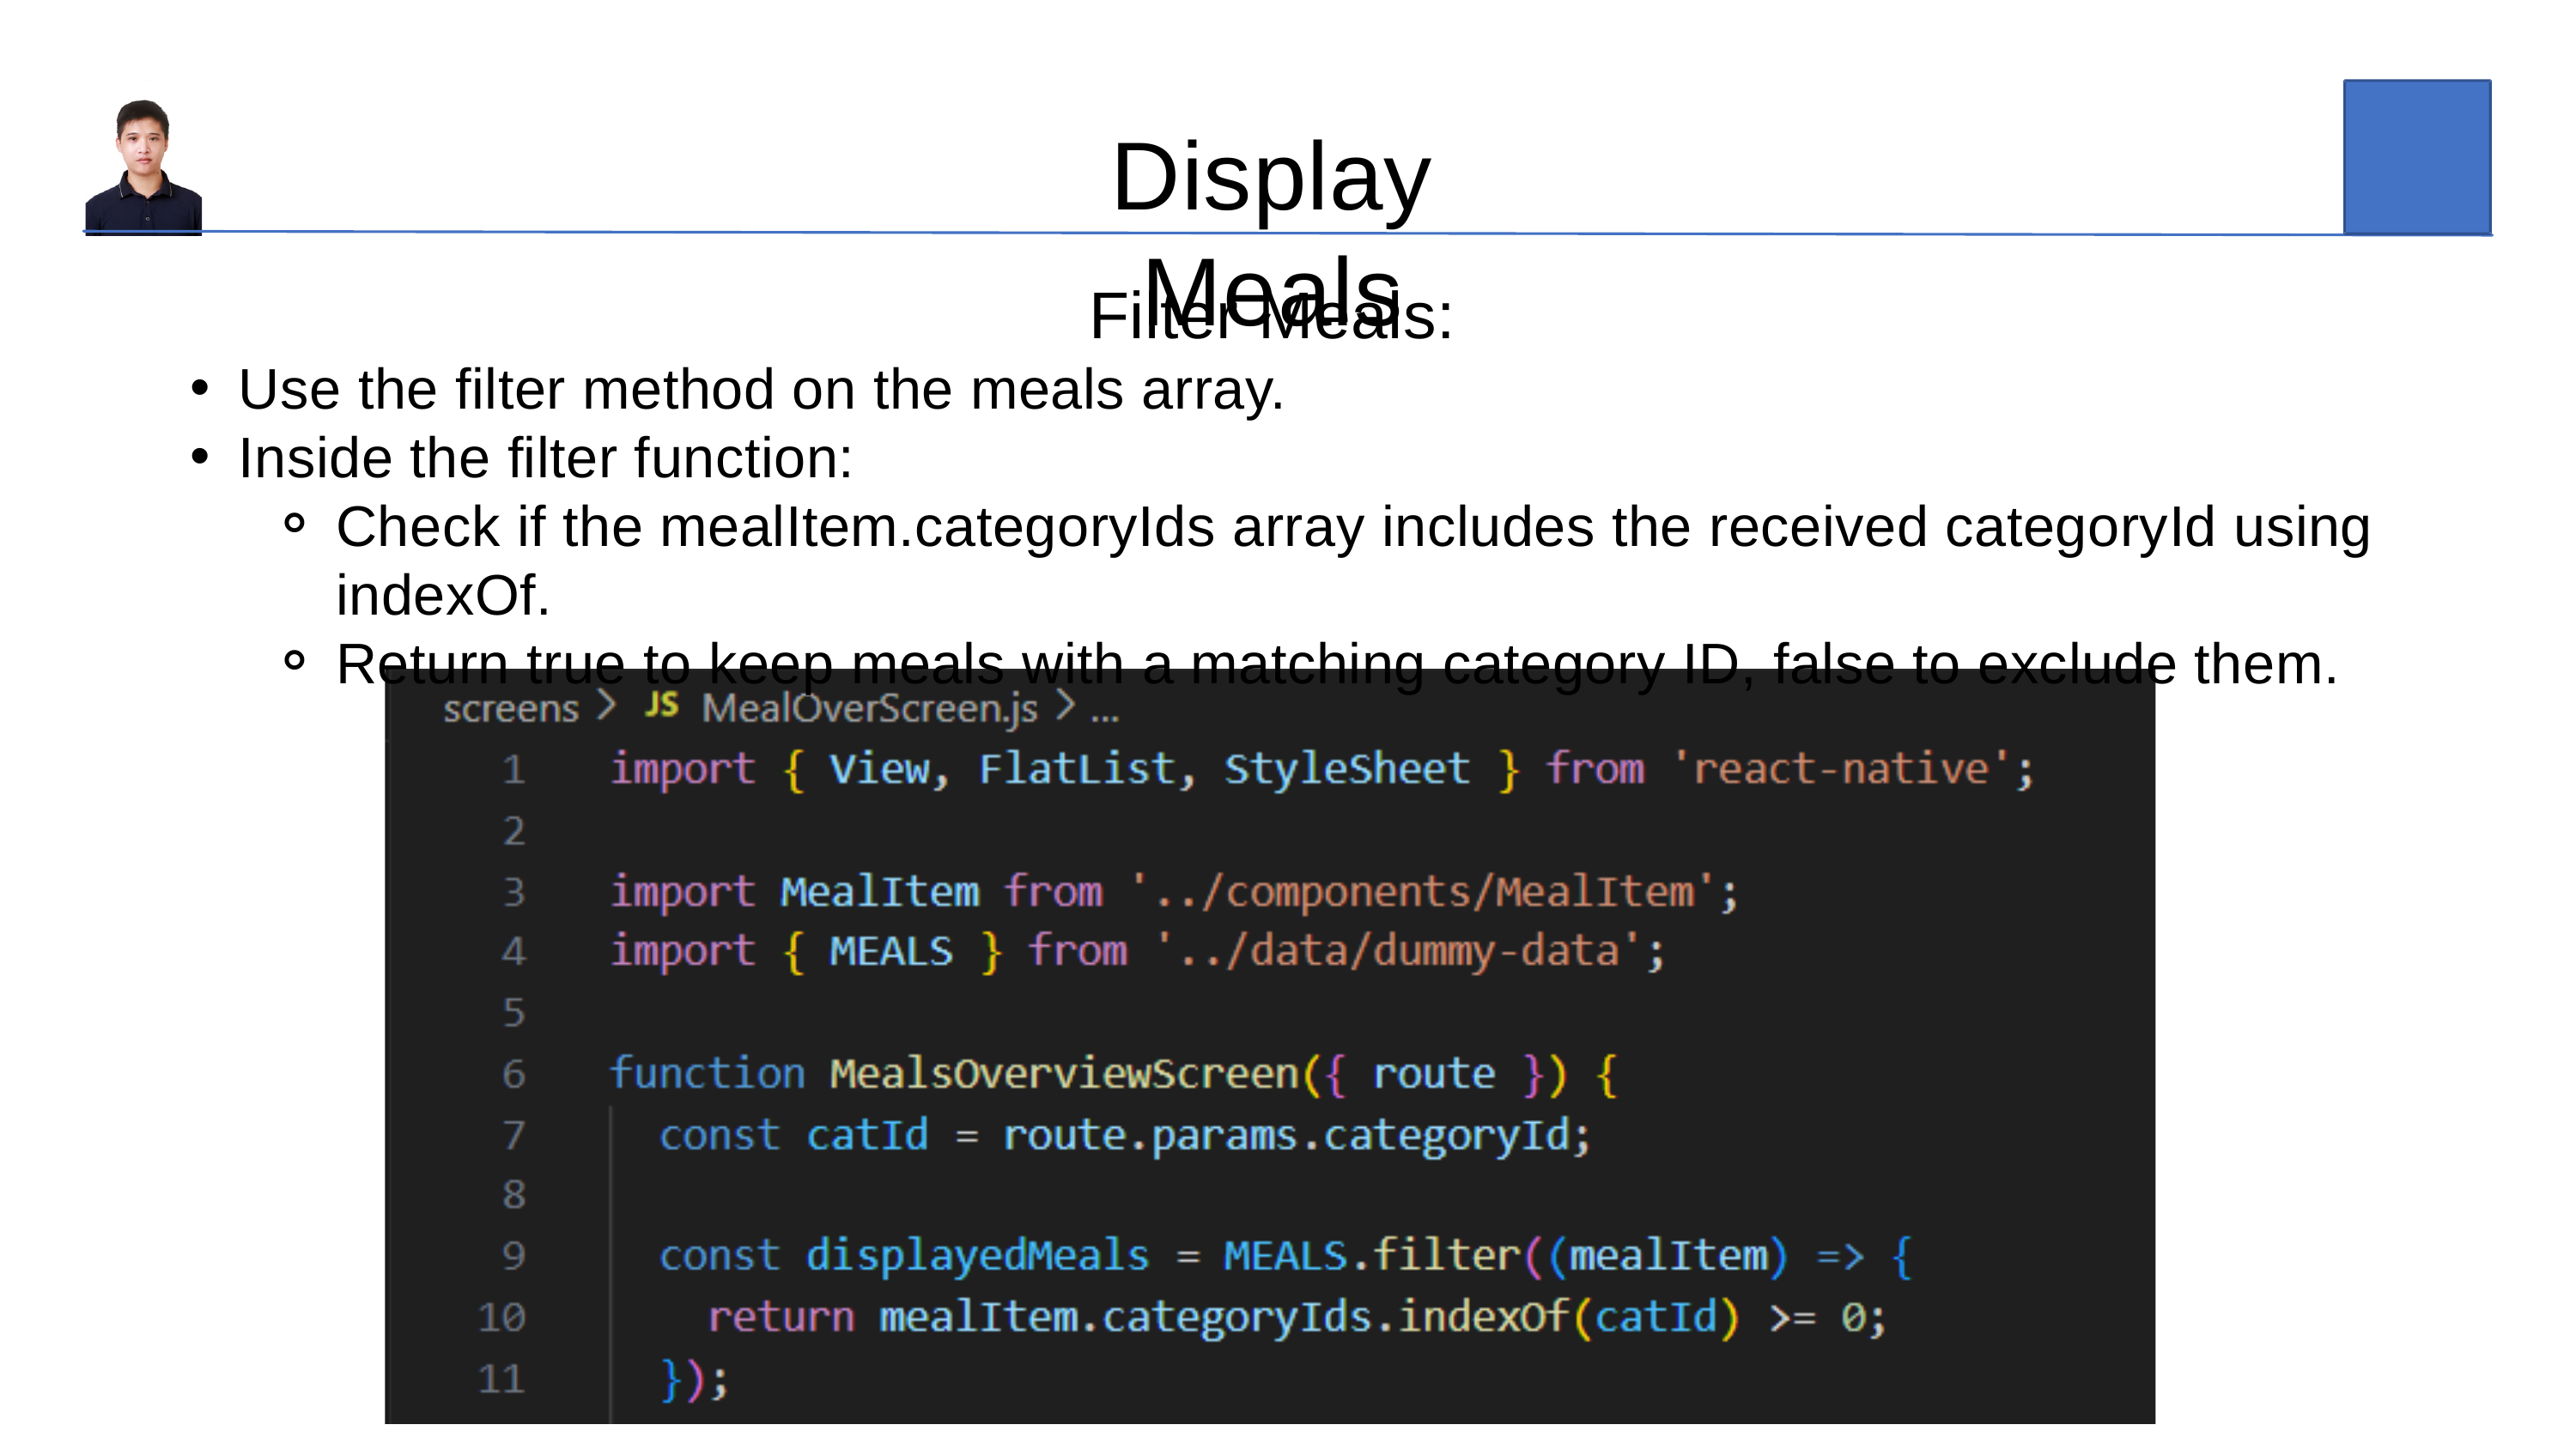

Display Meals

Filter Meals:
Use the filter method on the meals array.
Inside the filter function:
Check if the mealItem.categoryIds array includes the received categoryId using indexOf.
Return true to keep meals with a matching category ID, false to exclude them.